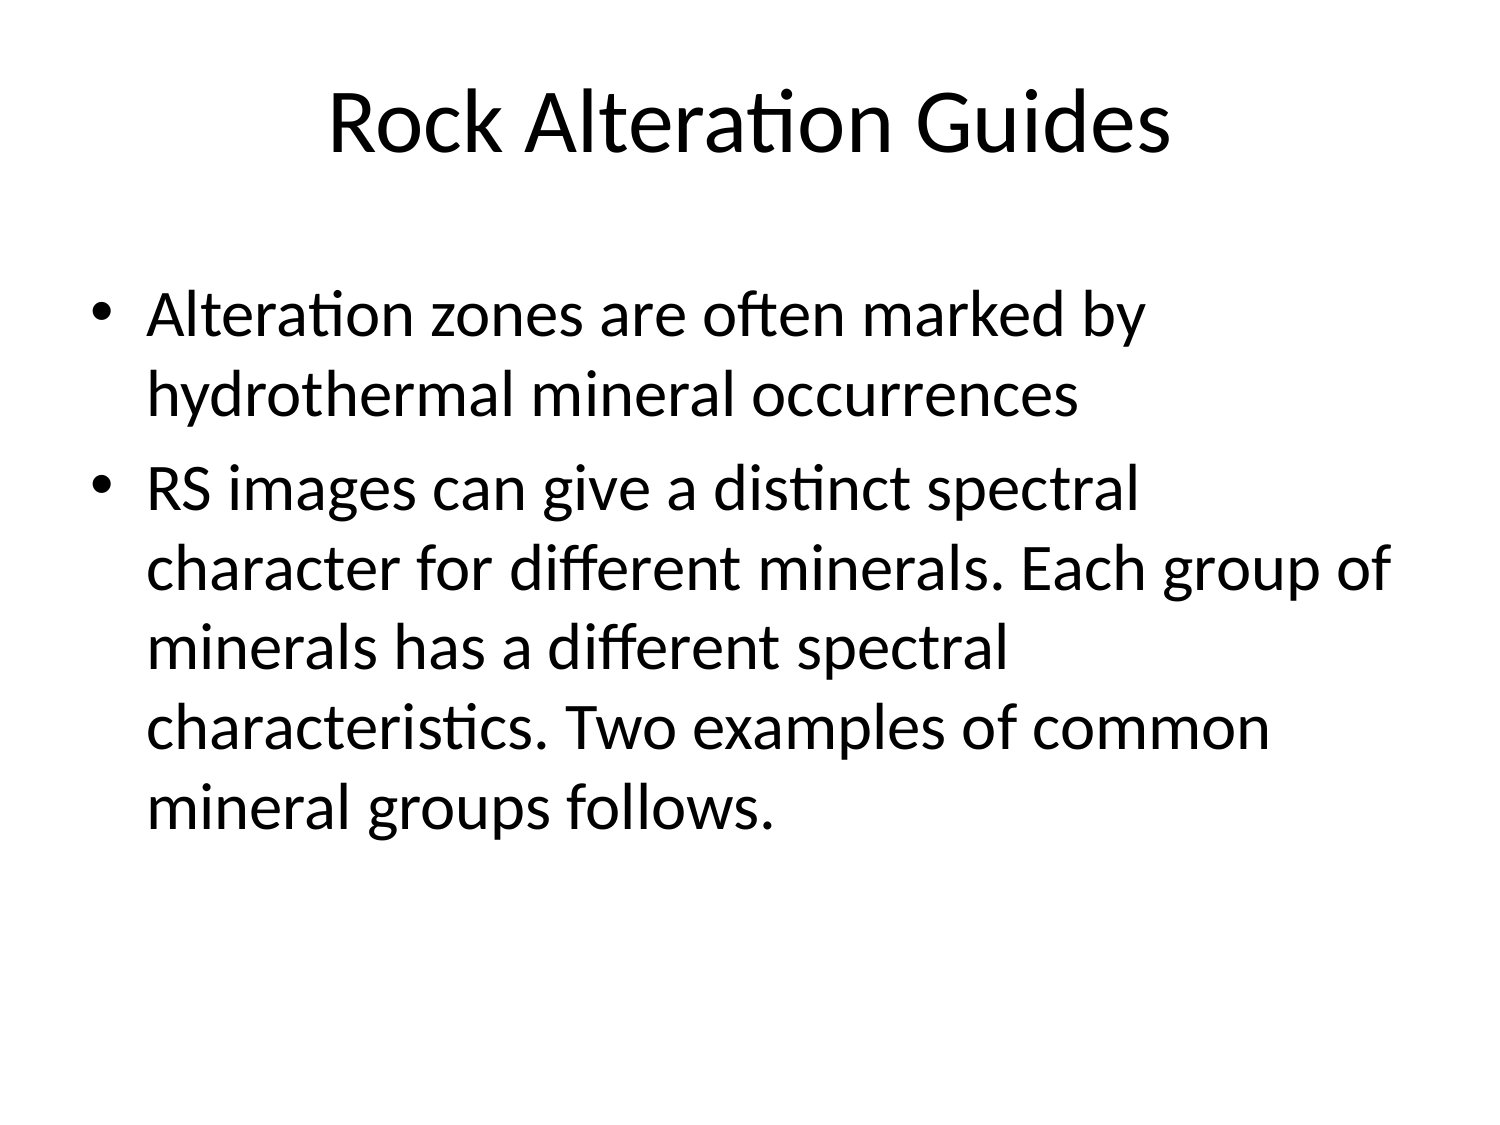

# Rock Alteration Guides
Alteration zones are often marked by hydrothermal mineral occurrences
RS images can give a distinct spectral character for different minerals. Each group of minerals has a different spectral characteristics. Two examples of common mineral groups follows.